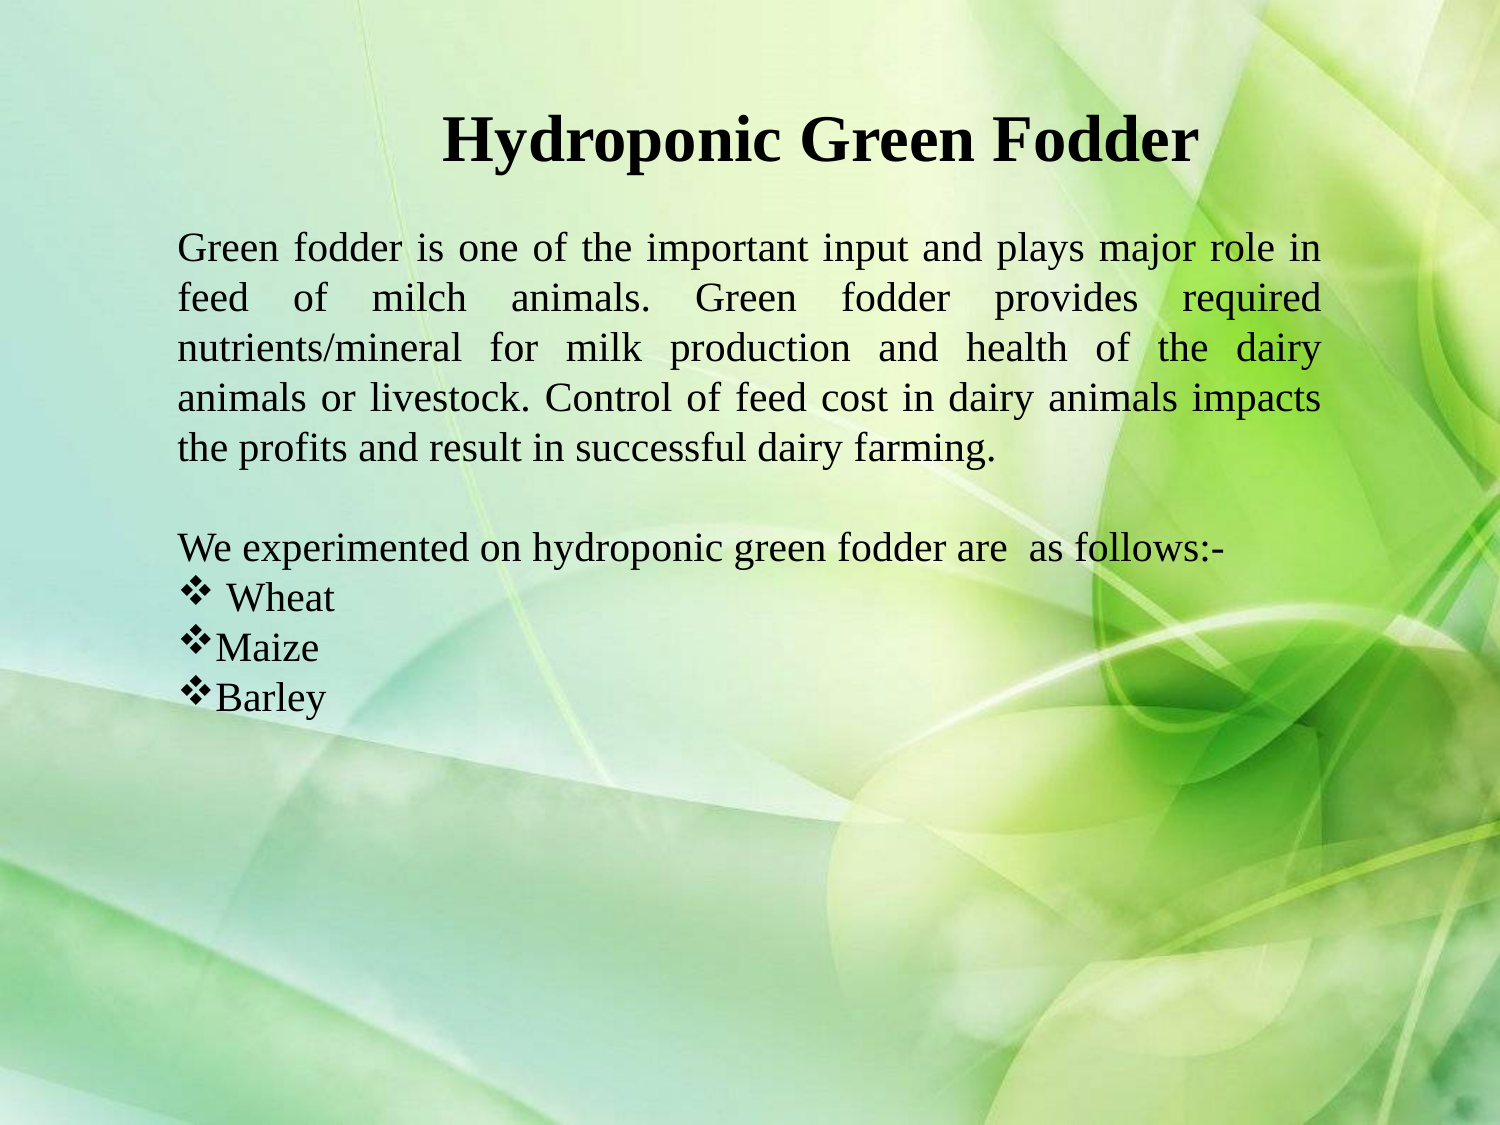

Hydroponic Green Fodder
Green fodder is one of the important input and plays major role in feed of milch animals. Green fodder provides required nutrients/mineral for milk production and health of the dairy animals or livestock. Control of feed cost in dairy animals impacts the profits and result in successful dairy farming.

We experimented on hydroponic green fodder are  as follows:-
 Wheat
Maize
Barley